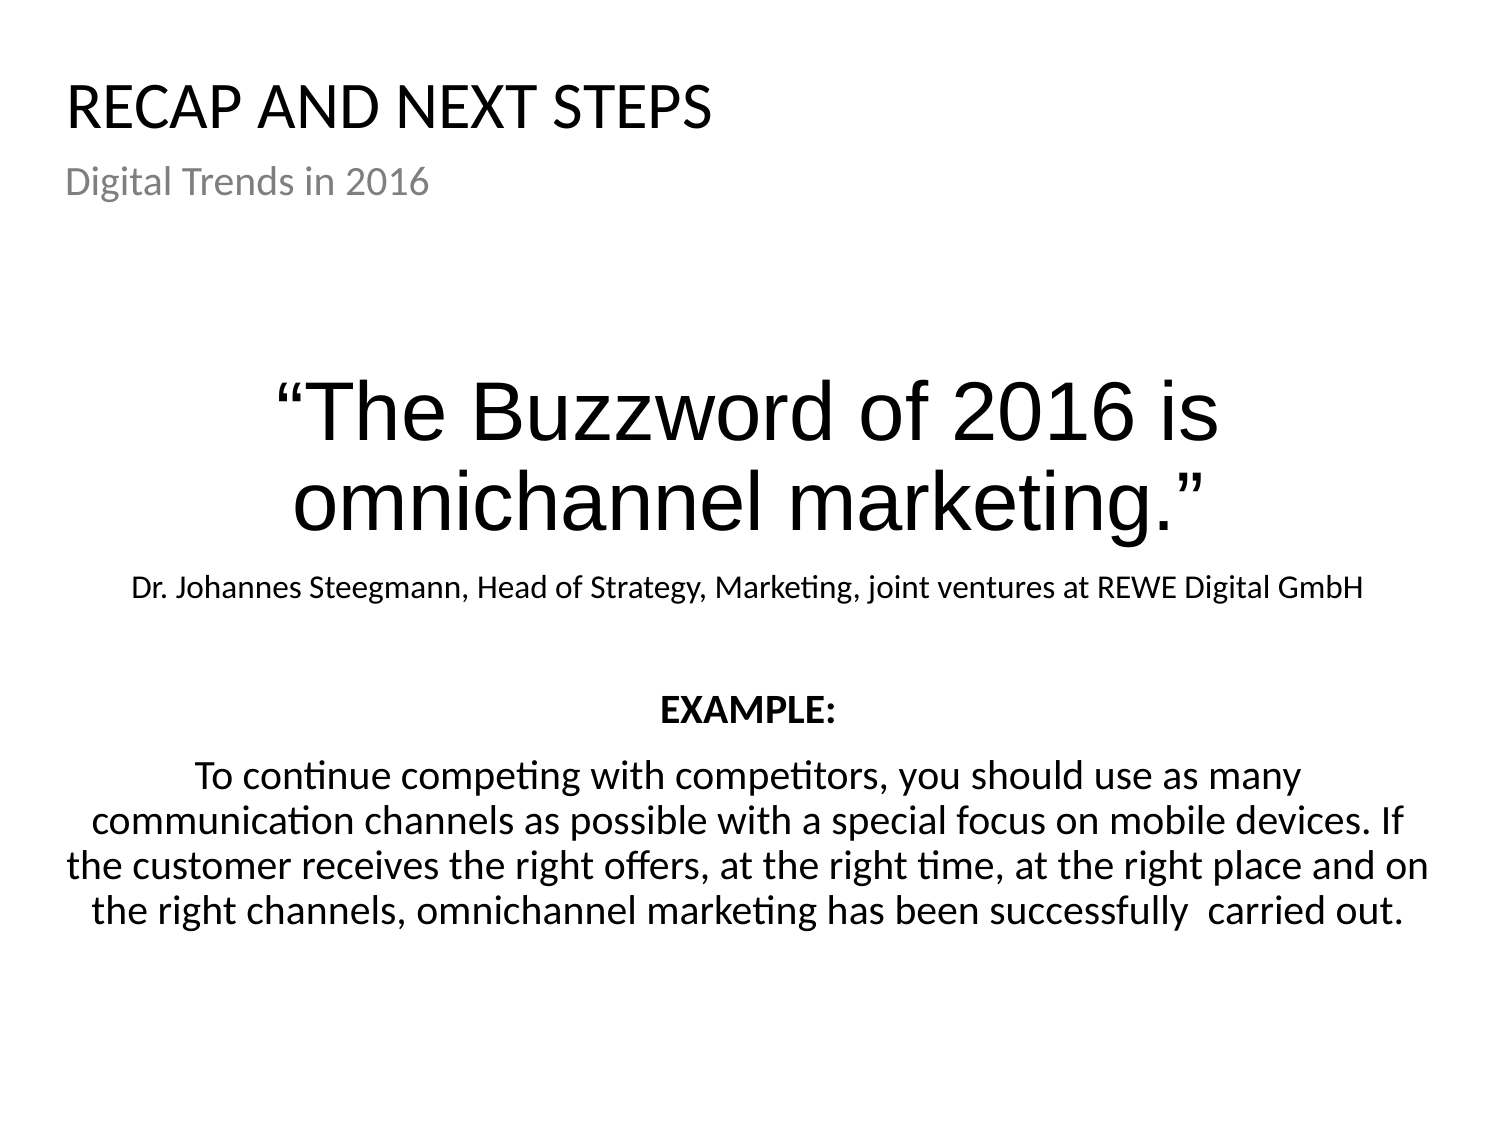

# RECAP AND NEXT STEPS
Digital Trends in 2016

“The Buzzword of 2016 is omnichannel marketing.”
Dr. Johannes Steegmann, Head of Strategy, Marketing, joint ventures at REWE Digital GmbH

EXAMPLE:
To continue competing with competitors, you should use as many communication channels as possible with a special focus on mobile devices. If the customer receives the right offers, at the right time, at the right place and on the right channels, omnichannel marketing has been successfully  carried out.